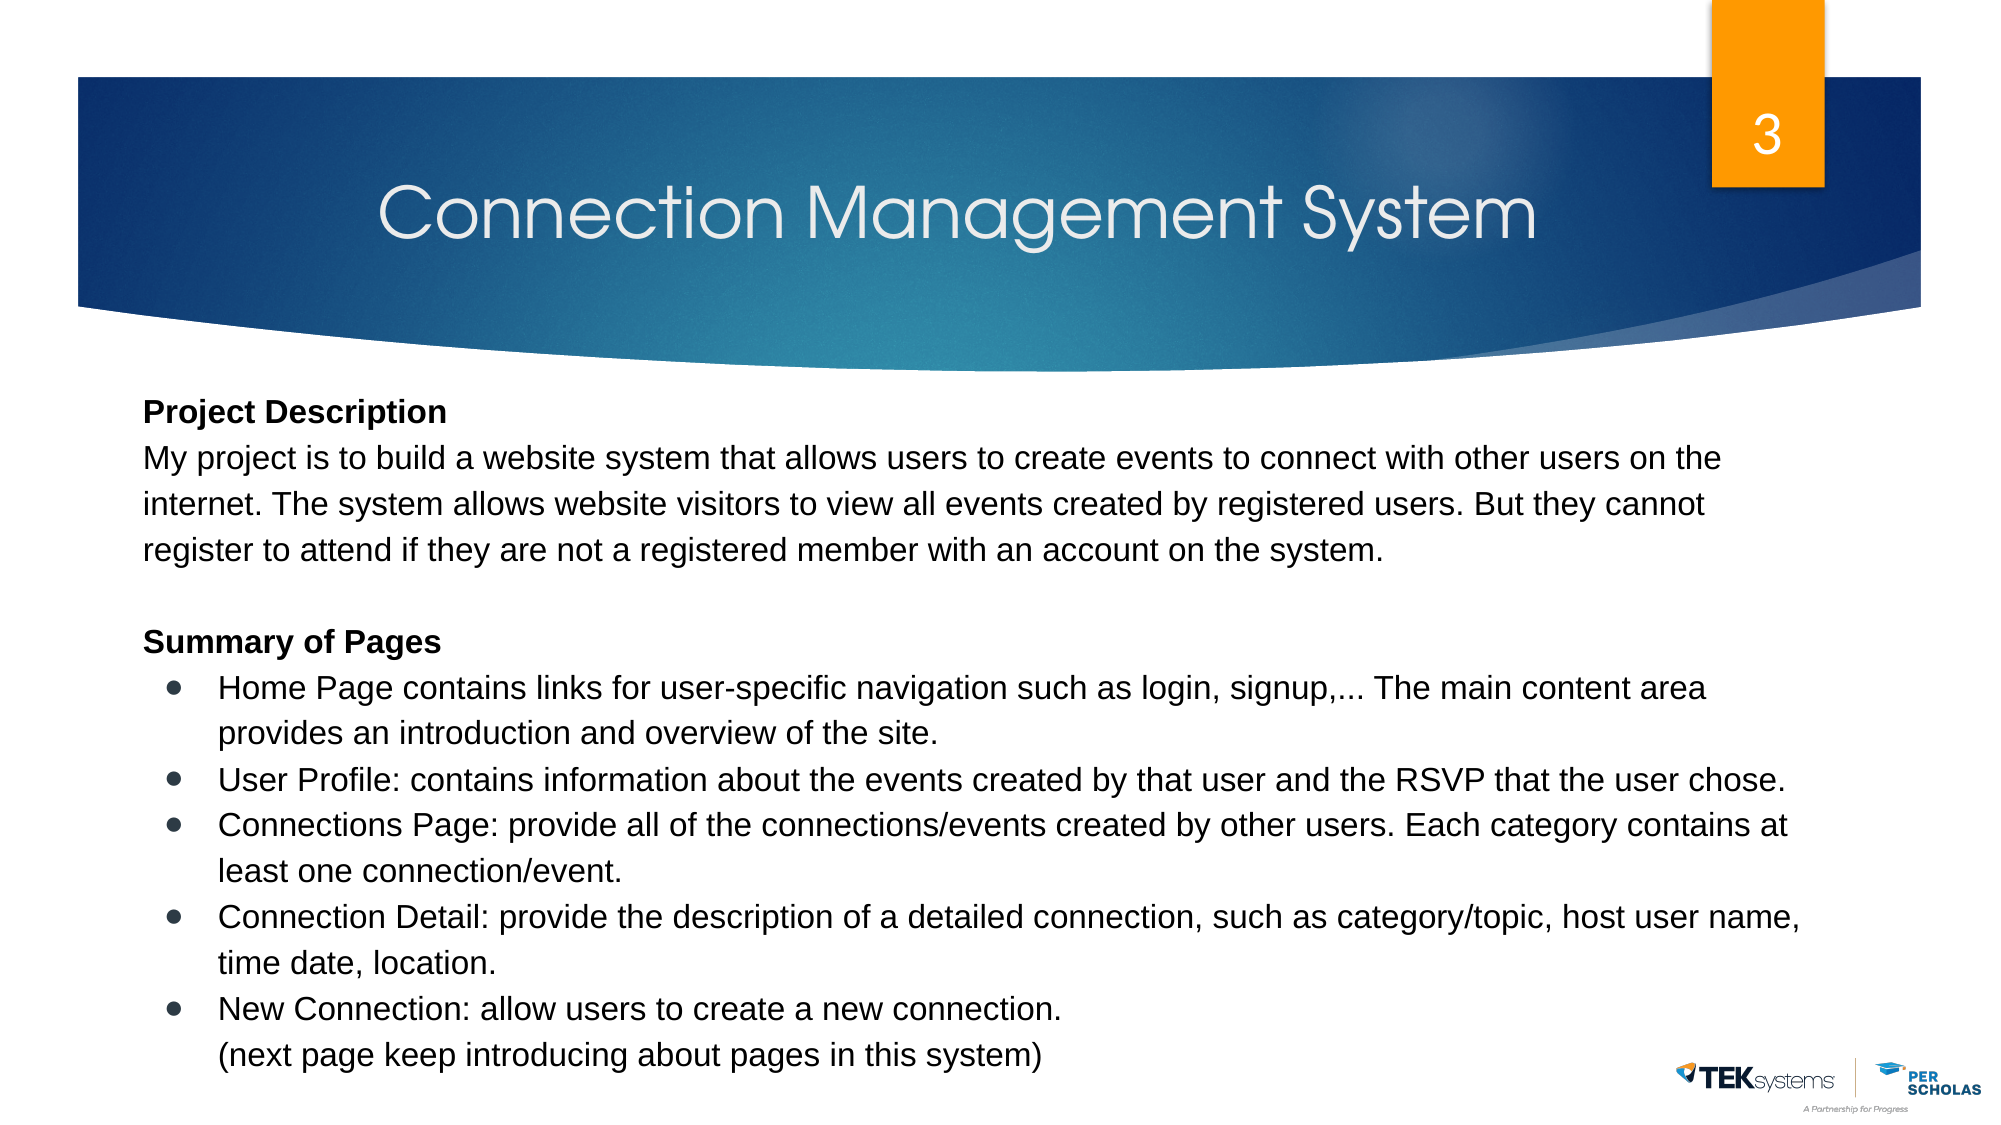

3
# Connection Management System
Project Description
My project is to build a website system that allows users to create events to connect with other users on the internet. The system allows website visitors to view all events created by registered users. But they cannot register to attend if they are not a registered member with an account on the system.

Summary of Pages
Home Page contains links for user-specific navigation such as login, signup,... The main content area provides an introduction and overview of the site.
User Profile: contains information about the events created by that user and the RSVP that the user chose.
Connections Page: provide all of the connections/events created by other users. Each category contains at least one connection/event.
Connection Detail: provide the description of a detailed connection, such as category/topic, host user name, time date, location.
New Connection: allow users to create a new connection.
(next page keep introducing about pages in this system)